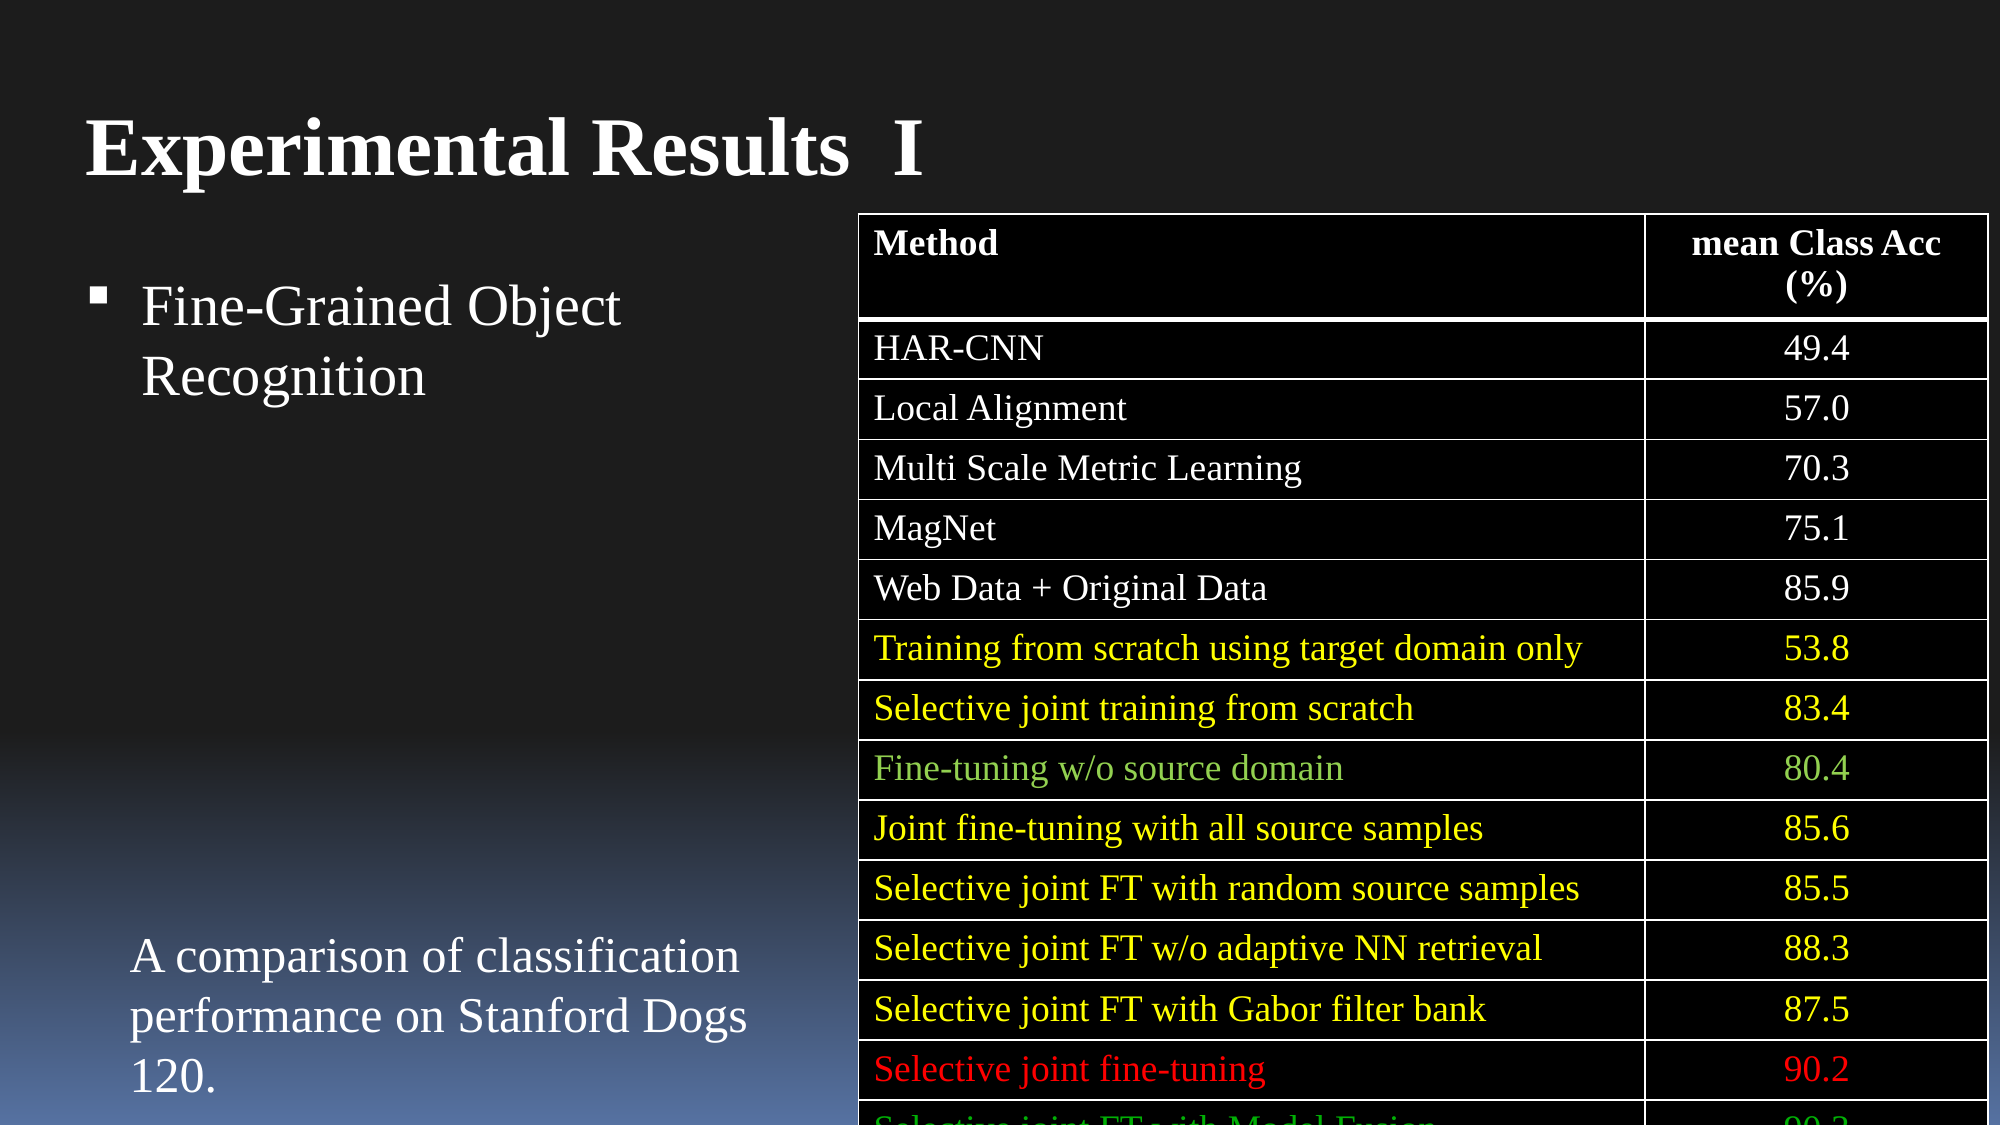

Experimental Results  I
| Method | mean Class Acc (%) |
| --- | --- |
| HAR-CNN | 49.4 |
| Local Alignment | 57.0 |
| Multi Scale Metric Learning | 70.3 |
| MagNet | 75.1 |
| Web Data + Original Data | 85.9 |
| Training from scratch using target domain only | 53.8 |
| Selective joint training from scratch | 83.4 |
| Fine-tuning w/o source domain | 80.4 |
| Joint fine-tuning with all source samples | 85.6 |
| Selective joint FT with random source samples | 85.5 |
| Selective joint FT w/o adaptive NN retrieval | 88.3 |
| Selective joint FT with Gabor filter bank | 87.5 |
| Selective joint fine-tuning | 90.2 |
| Selective joint FT with Model Fusion | 90.3 |
Fine-Grained Object Recognition
A comparison of classification performance on Stanford Dogs 120.